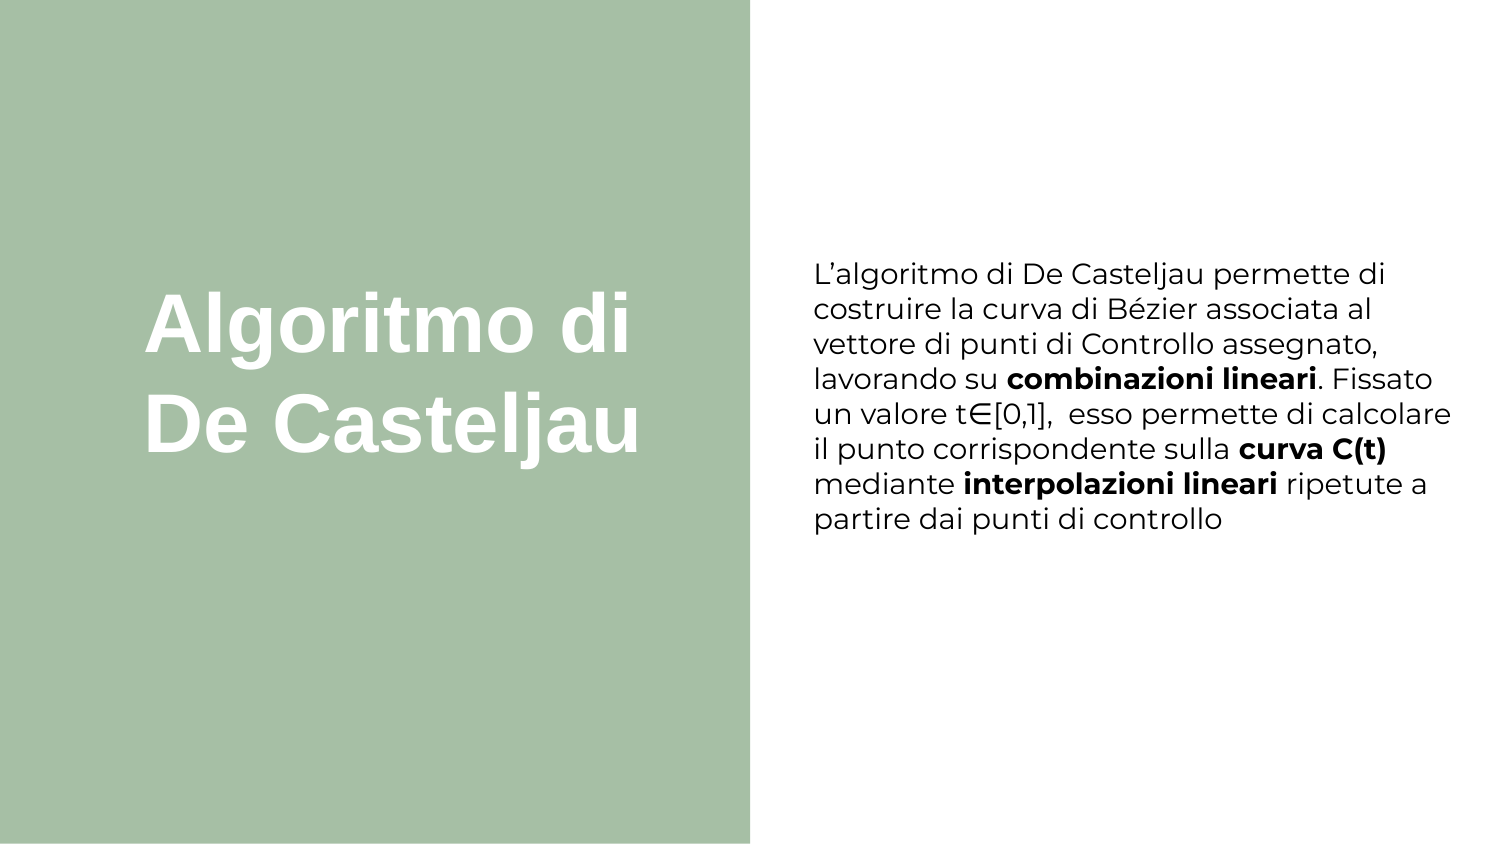

L’algoritmo di De Casteljau permette di costruire la curva di Bézier associata al vettore di punti di Controllo assegnato, lavorando su combinazioni lineari. Fissato un valore t∈[0,1],  esso permette di calcolare il punto corrispondente sulla curva C(t) mediante interpolazioni lineari ripetute a partire dai punti di controllo

# Algoritmo di De Casteljau